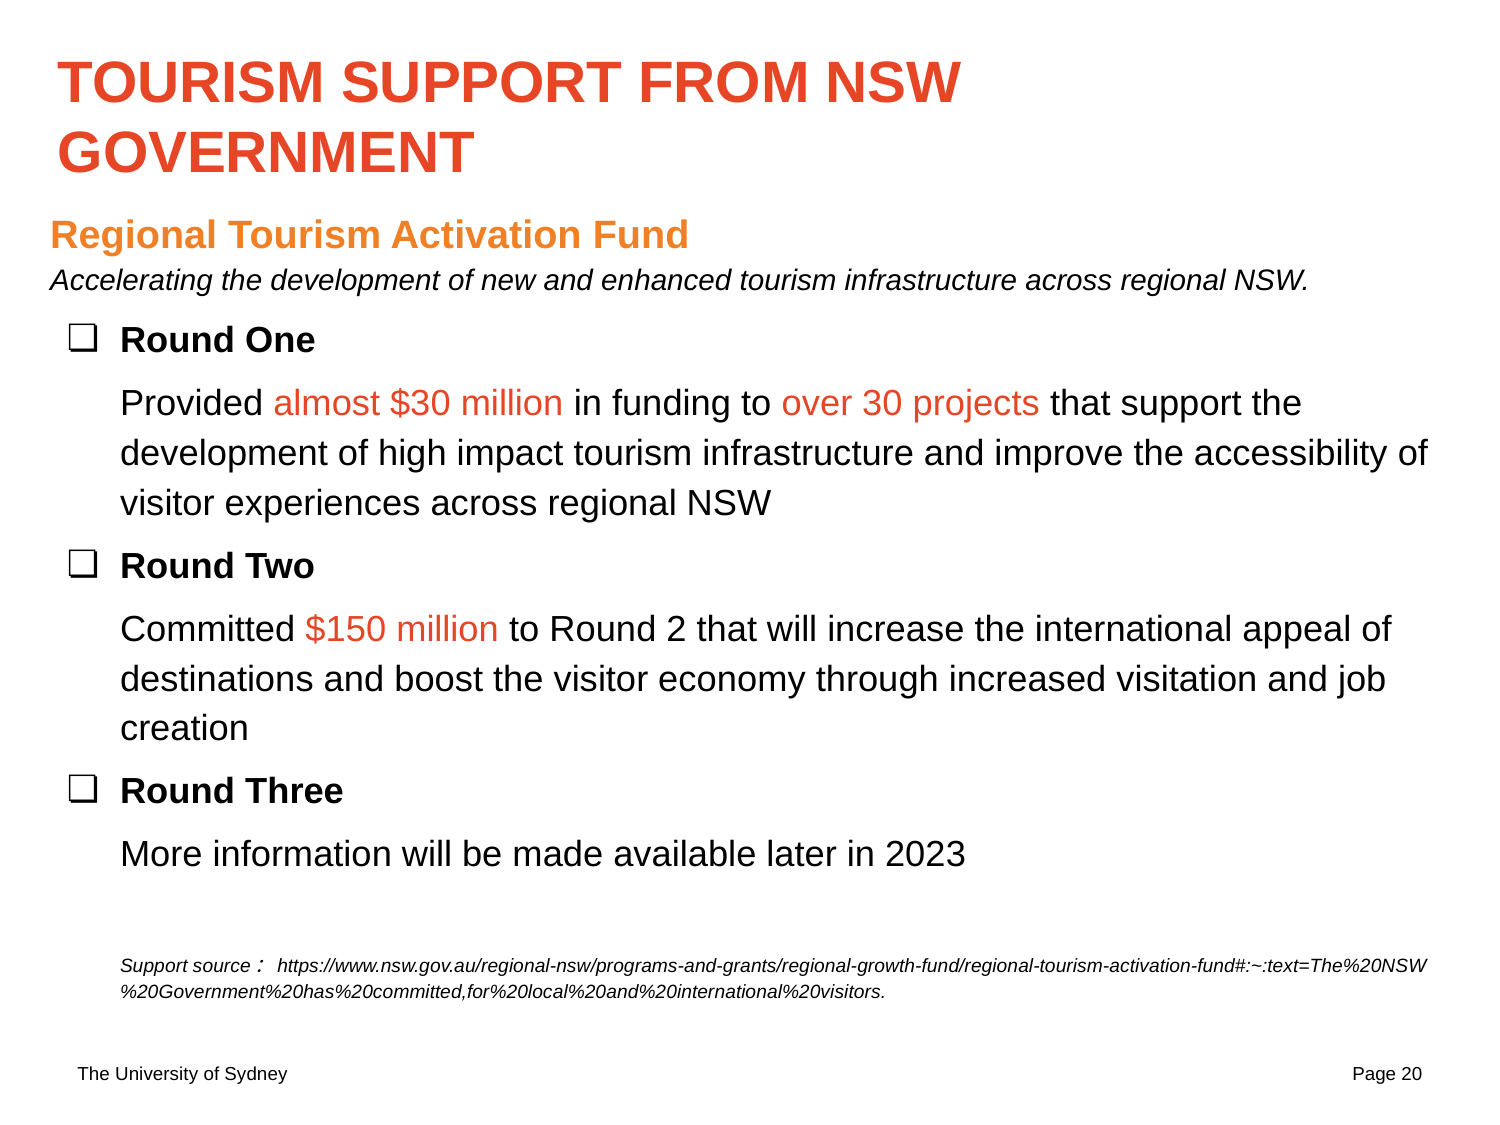

# TOURISM SUPPORT FROM NSW GOVERNMENT
Regional Tourism Activation Fund
Accelerating the development of new and enhanced tourism infrastructure across regional NSW.
Round One
Provided almost $30 million in funding to over 30 projects that support the development of high impact tourism infrastructure and improve the accessibility of visitor experiences across regional NSW
Round Two
Committed $150 million to Round 2 that will increase the international appeal of destinations and boost the visitor economy through increased visitation and job creation
Round Three
More information will be made available later in 2023

Support source：https://www.nsw.gov.au/regional-nsw/programs-and-grants/regional-growth-fund/regional-tourism-activation-fund#:~:text=The%20NSW%20Government%20has%20committed,for%20local%20and%20international%20visitors.